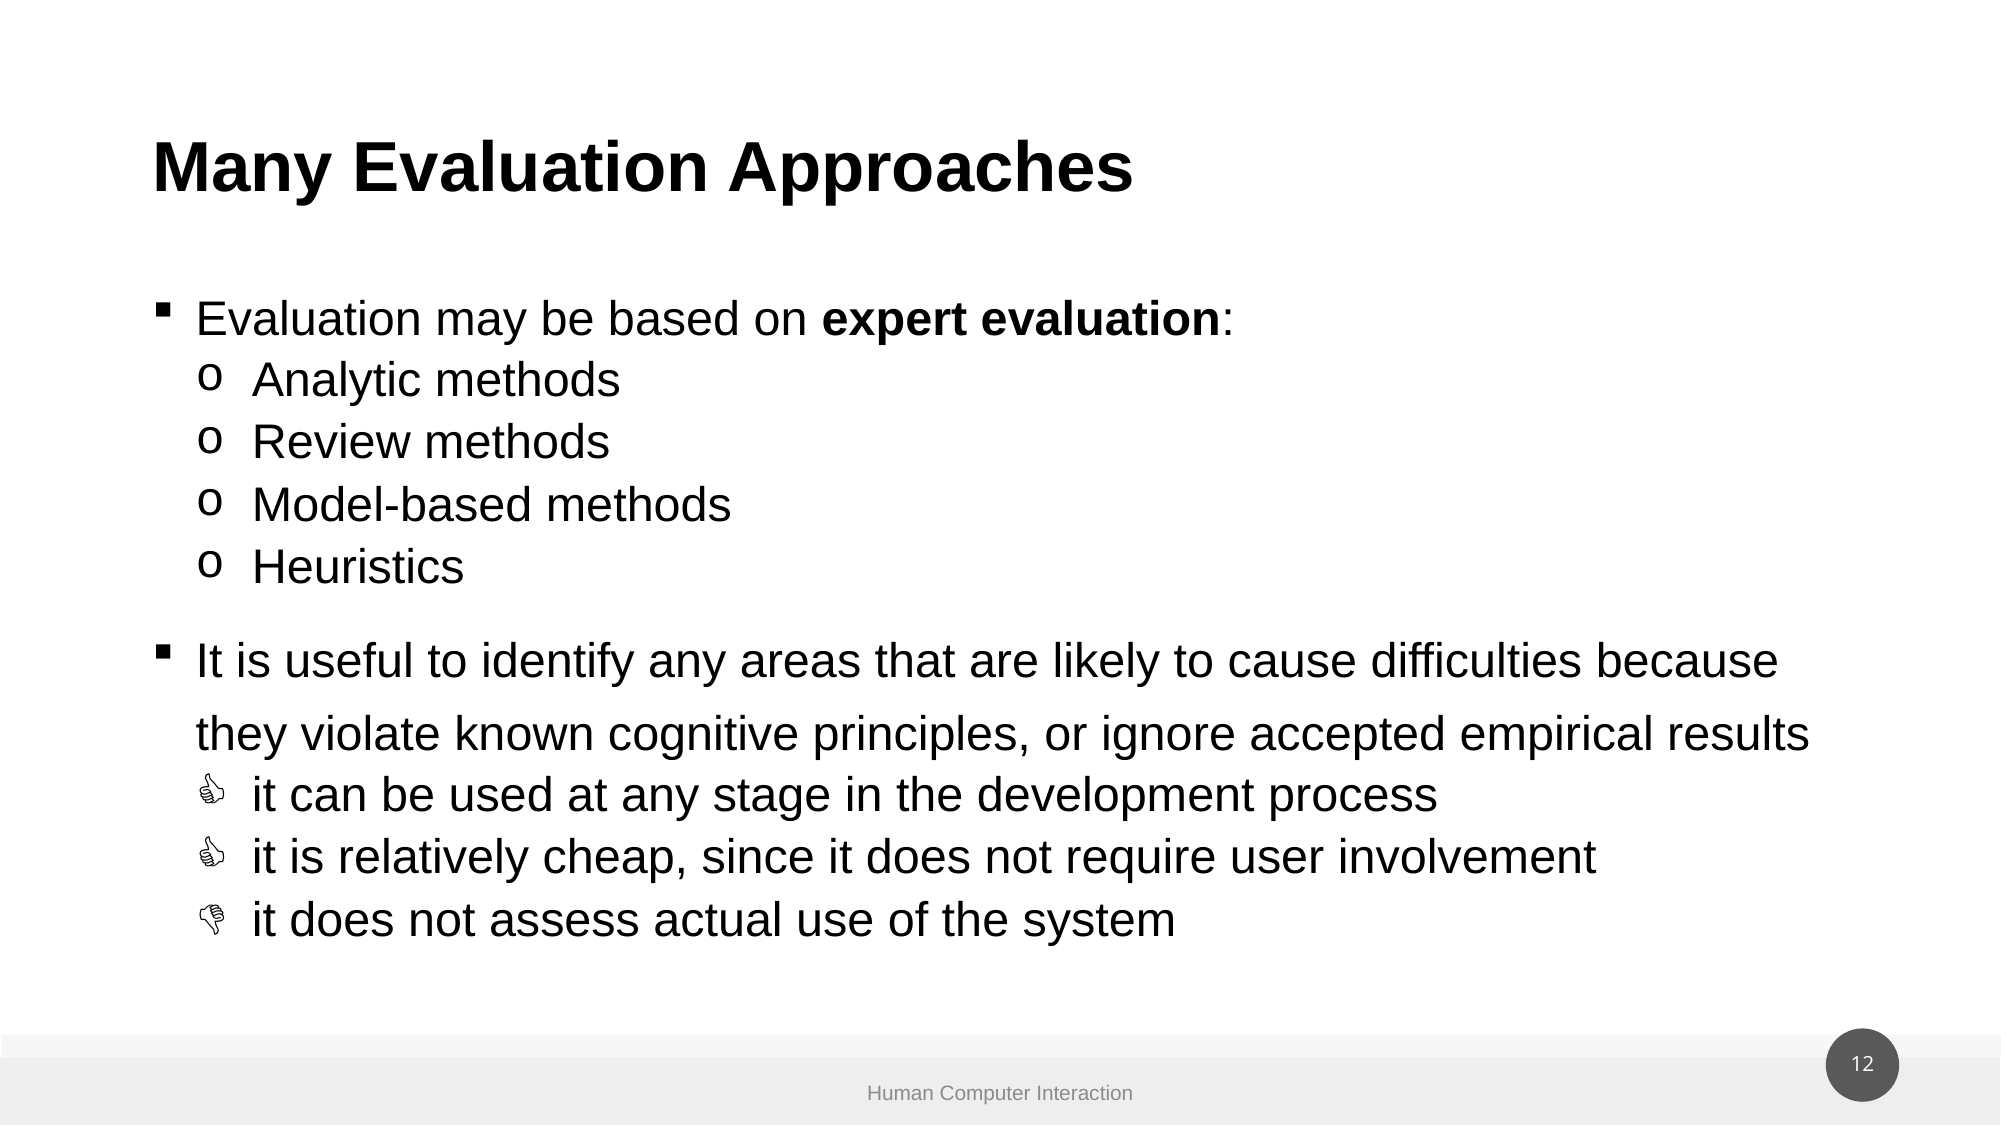

# Many Evaluation Approaches
Evaluation may be based on expert evaluation:
Analytic methods
Review methods
Model-based methods
Heuristics
It is useful to identify any areas that are likely to cause difficulties because they violate known cognitive principles, or ignore accepted empirical results
it can be used at any stage in the development process
it is relatively cheap, since it does not require user involvement
it does not assess actual use of the system

Human Computer Interaction